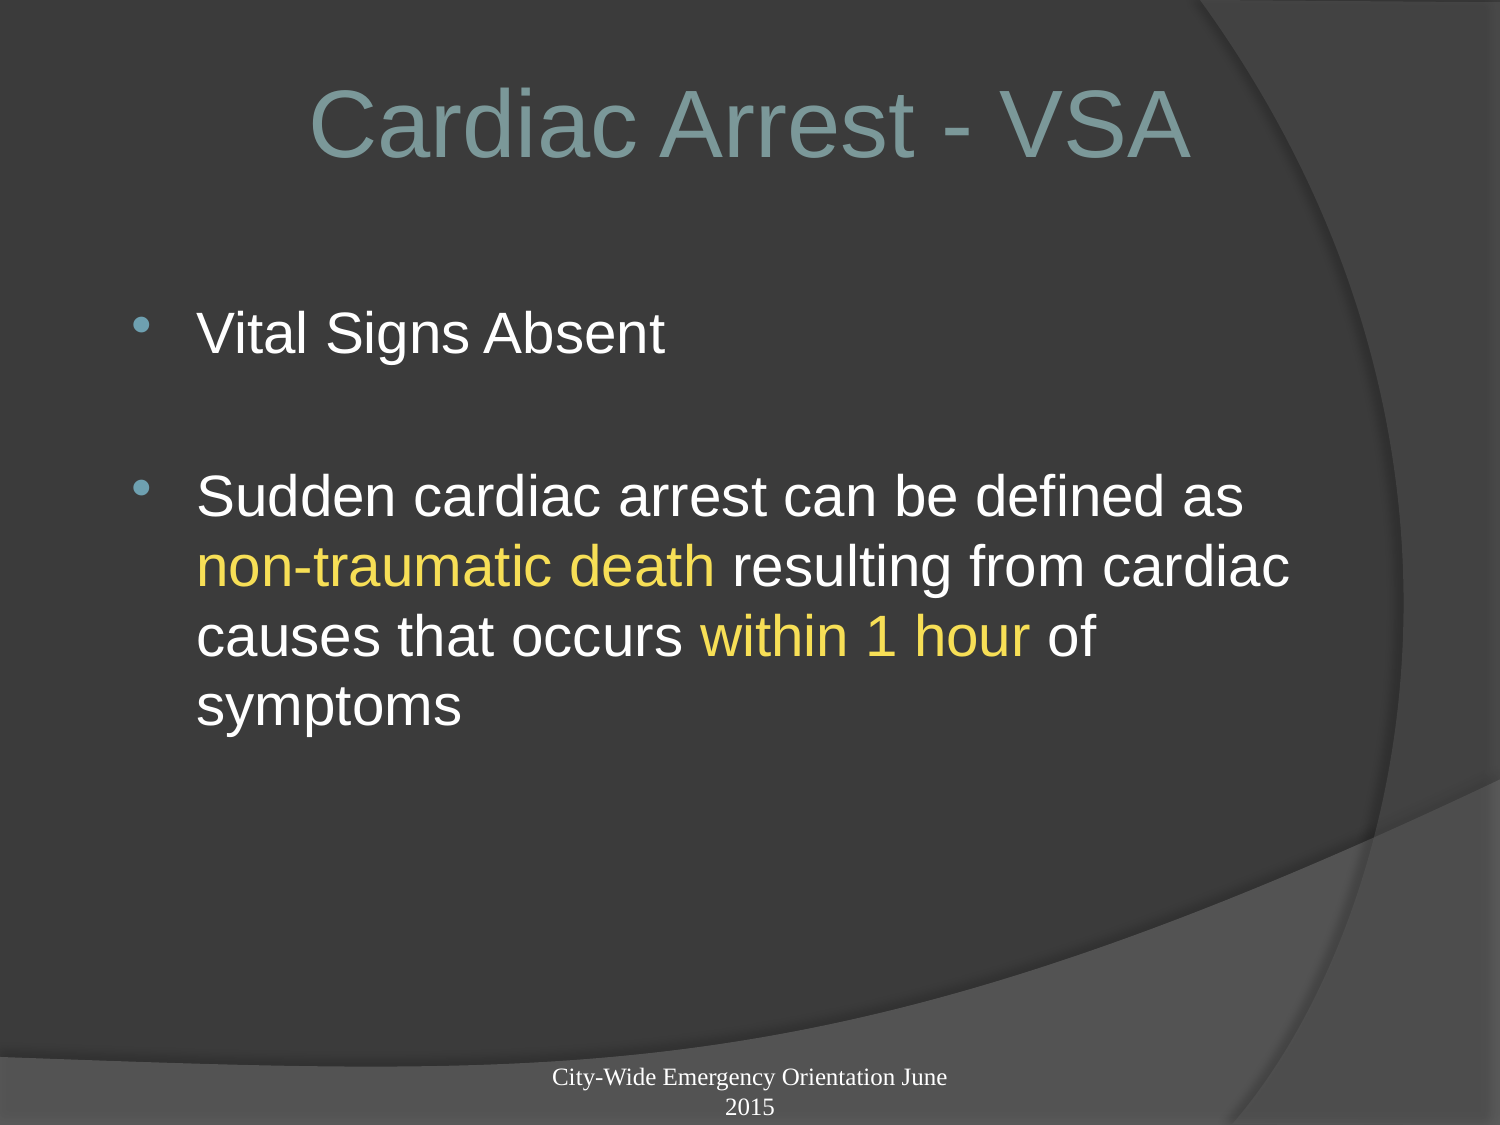

# Cardiac Arrest - VSA
Vital Signs Absent

Sudden cardiac arrest can be defined as non-traumatic death resulting from cardiac causes that occurs within 1 hour of symptoms
City-Wide Emergency Orientation June 2015